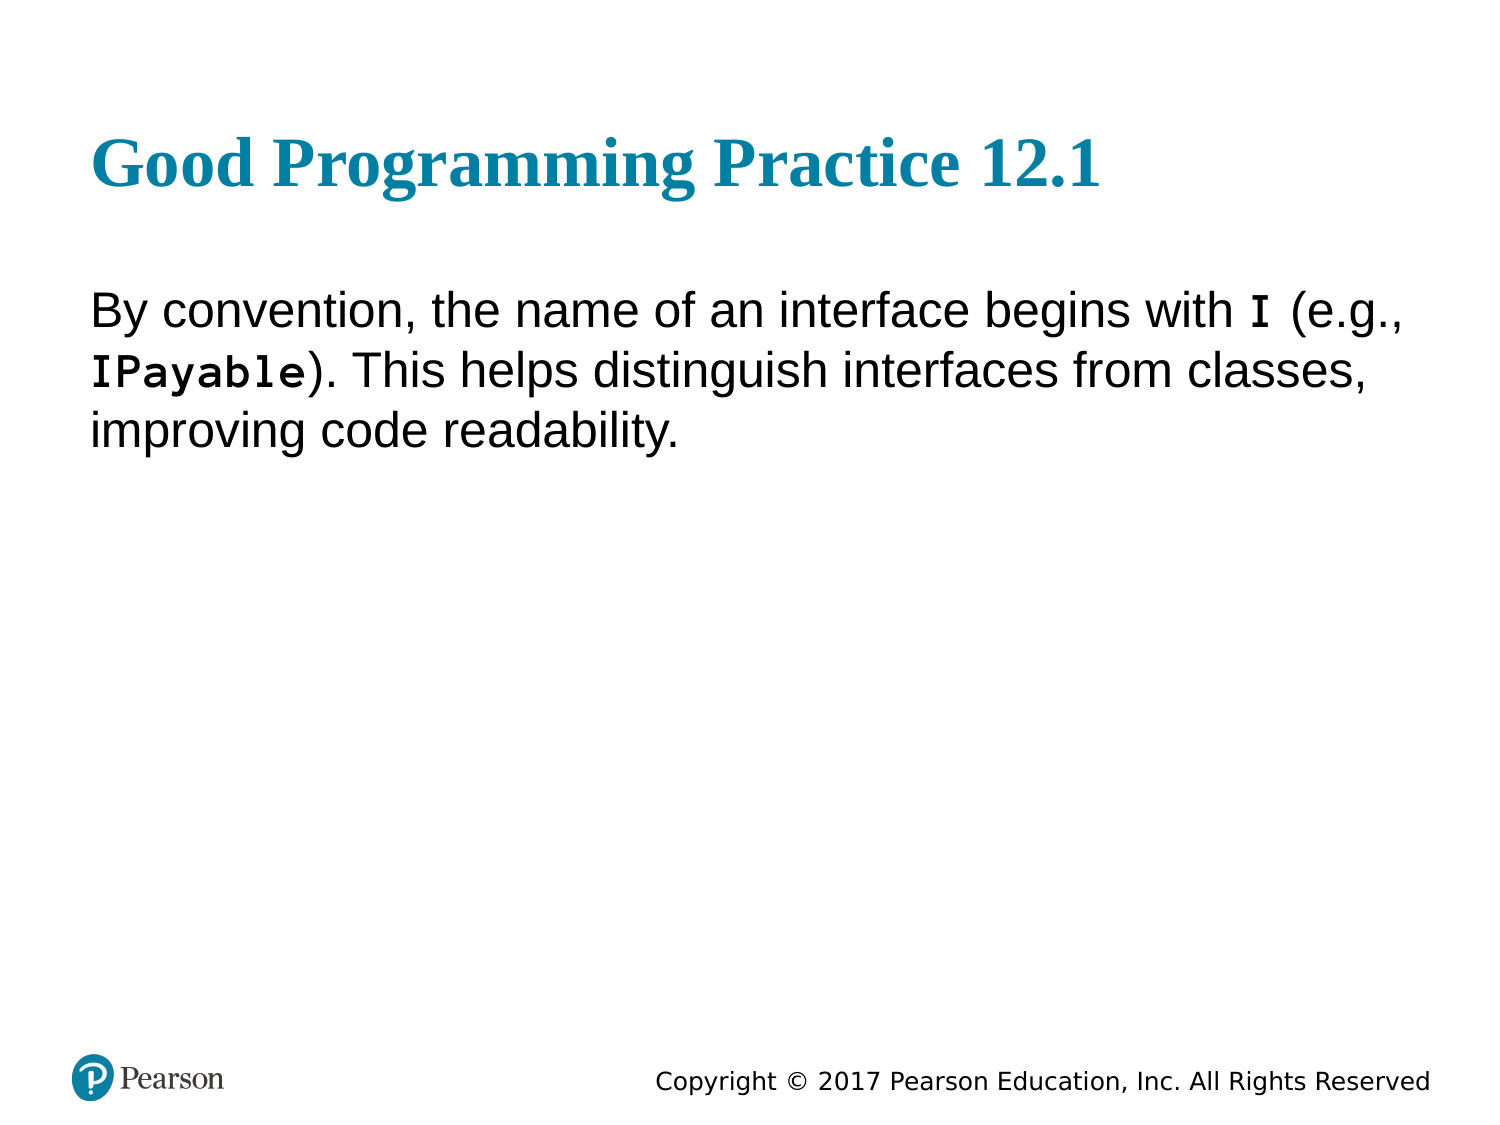

# Good Programming Practice 12.1
By convention, the name of an interface begins with I (e.g., IPayable). This helps distinguish interfaces from classes, improving code readability.